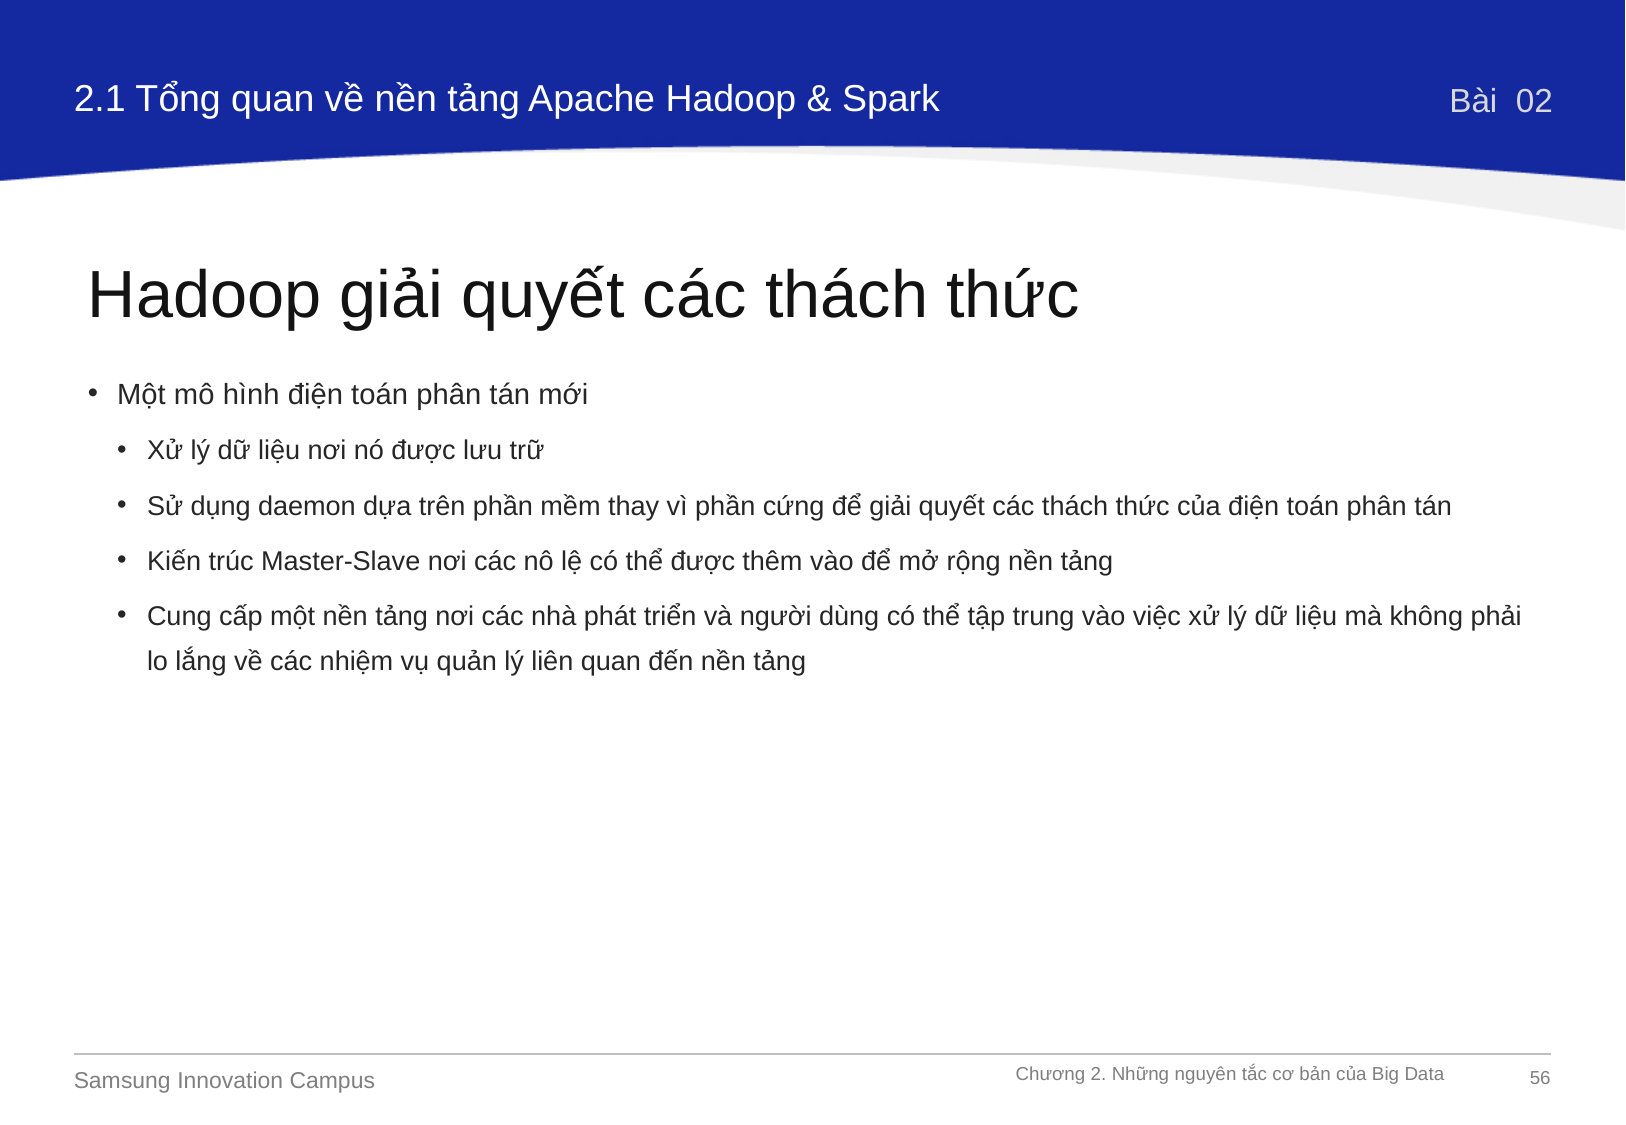

2.1 Tổng quan về nền tảng Apache Hadoop & Spark
Bài  02
Hadoop giải quyết các thách thức
Một mô hình điện toán phân tán mới
Xử lý dữ liệu nơi nó được lưu trữ
Sử dụng daemon dựa trên phần mềm thay vì phần cứng để giải quyết các thách thức của điện toán phân tán
Kiến trúc Master-Slave nơi các nô lệ có thể được thêm vào để mở rộng nền tảng
Cung cấp một nền tảng nơi các nhà phát triển và người dùng có thể tập trung vào việc xử lý dữ liệu mà không phải lo lắng về các nhiệm vụ quản lý liên quan đến nền tảng